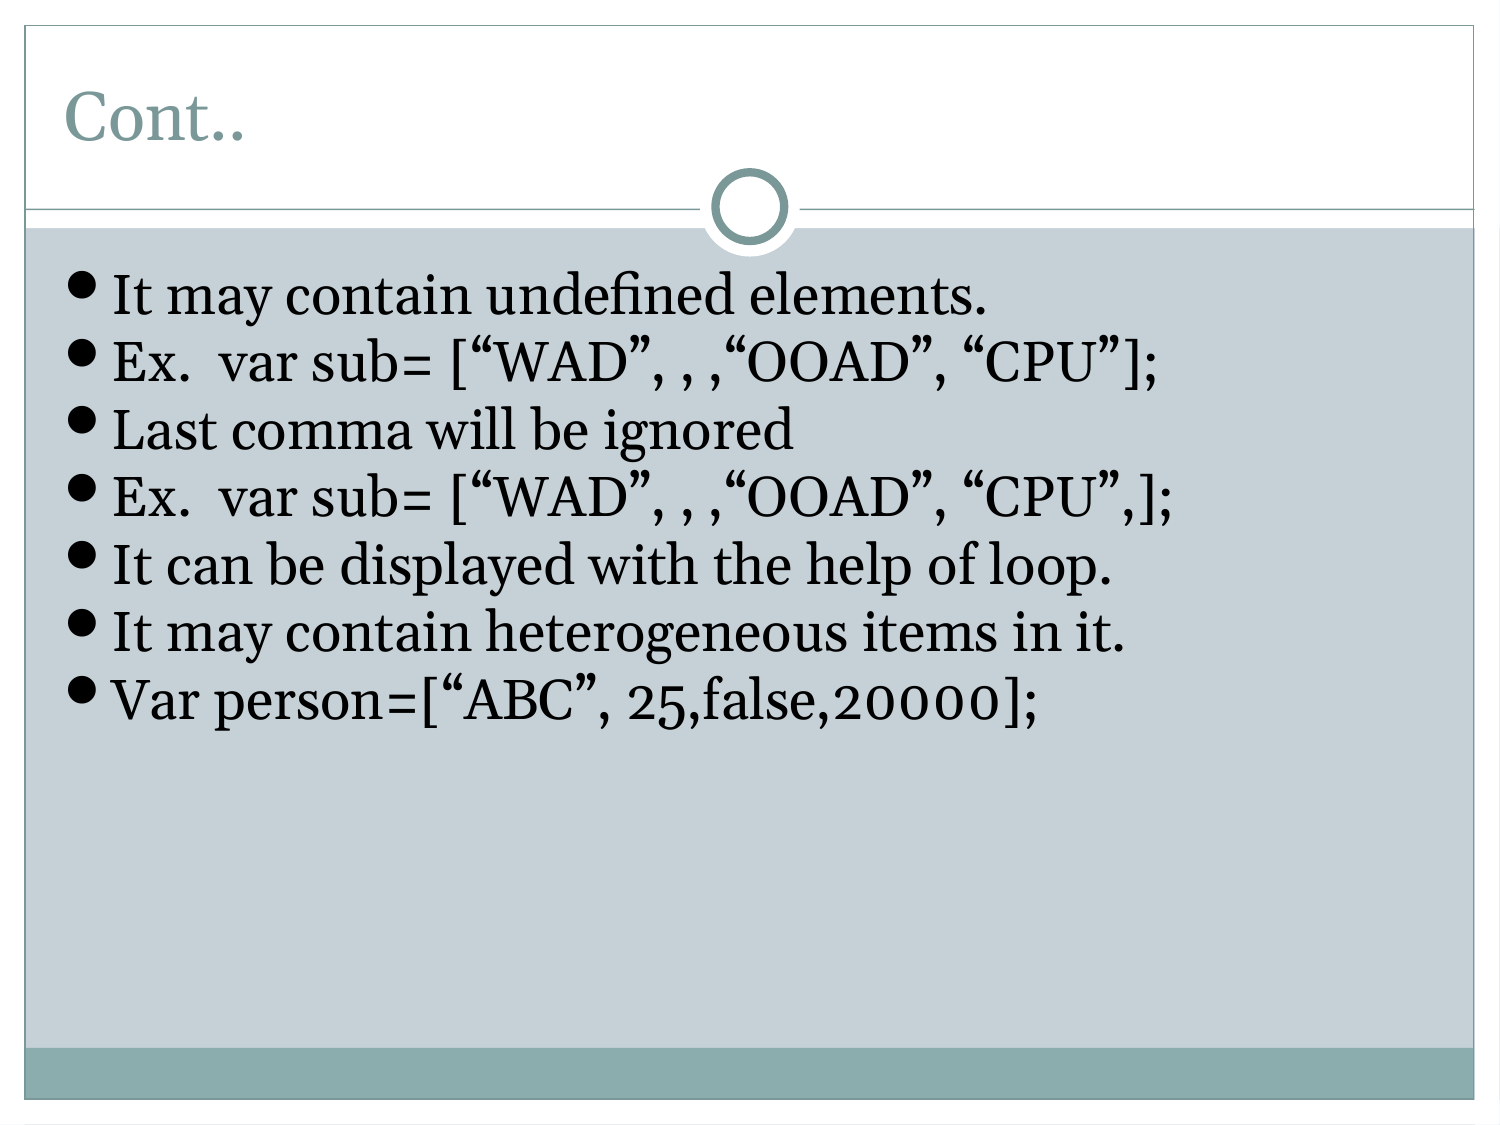

Cont..
It may contain undefined elements.
Ex.  var sub= [“WAD”, , ,“OOAD”, “CPU”];
Last comma will be ignored
Ex.  var sub= [“WAD”, , ,“OOAD”, “CPU”,];
It can be displayed with the help of loop.
It may contain heterogeneous items in it.
Var person=[“ABC”, 25,false,20000];